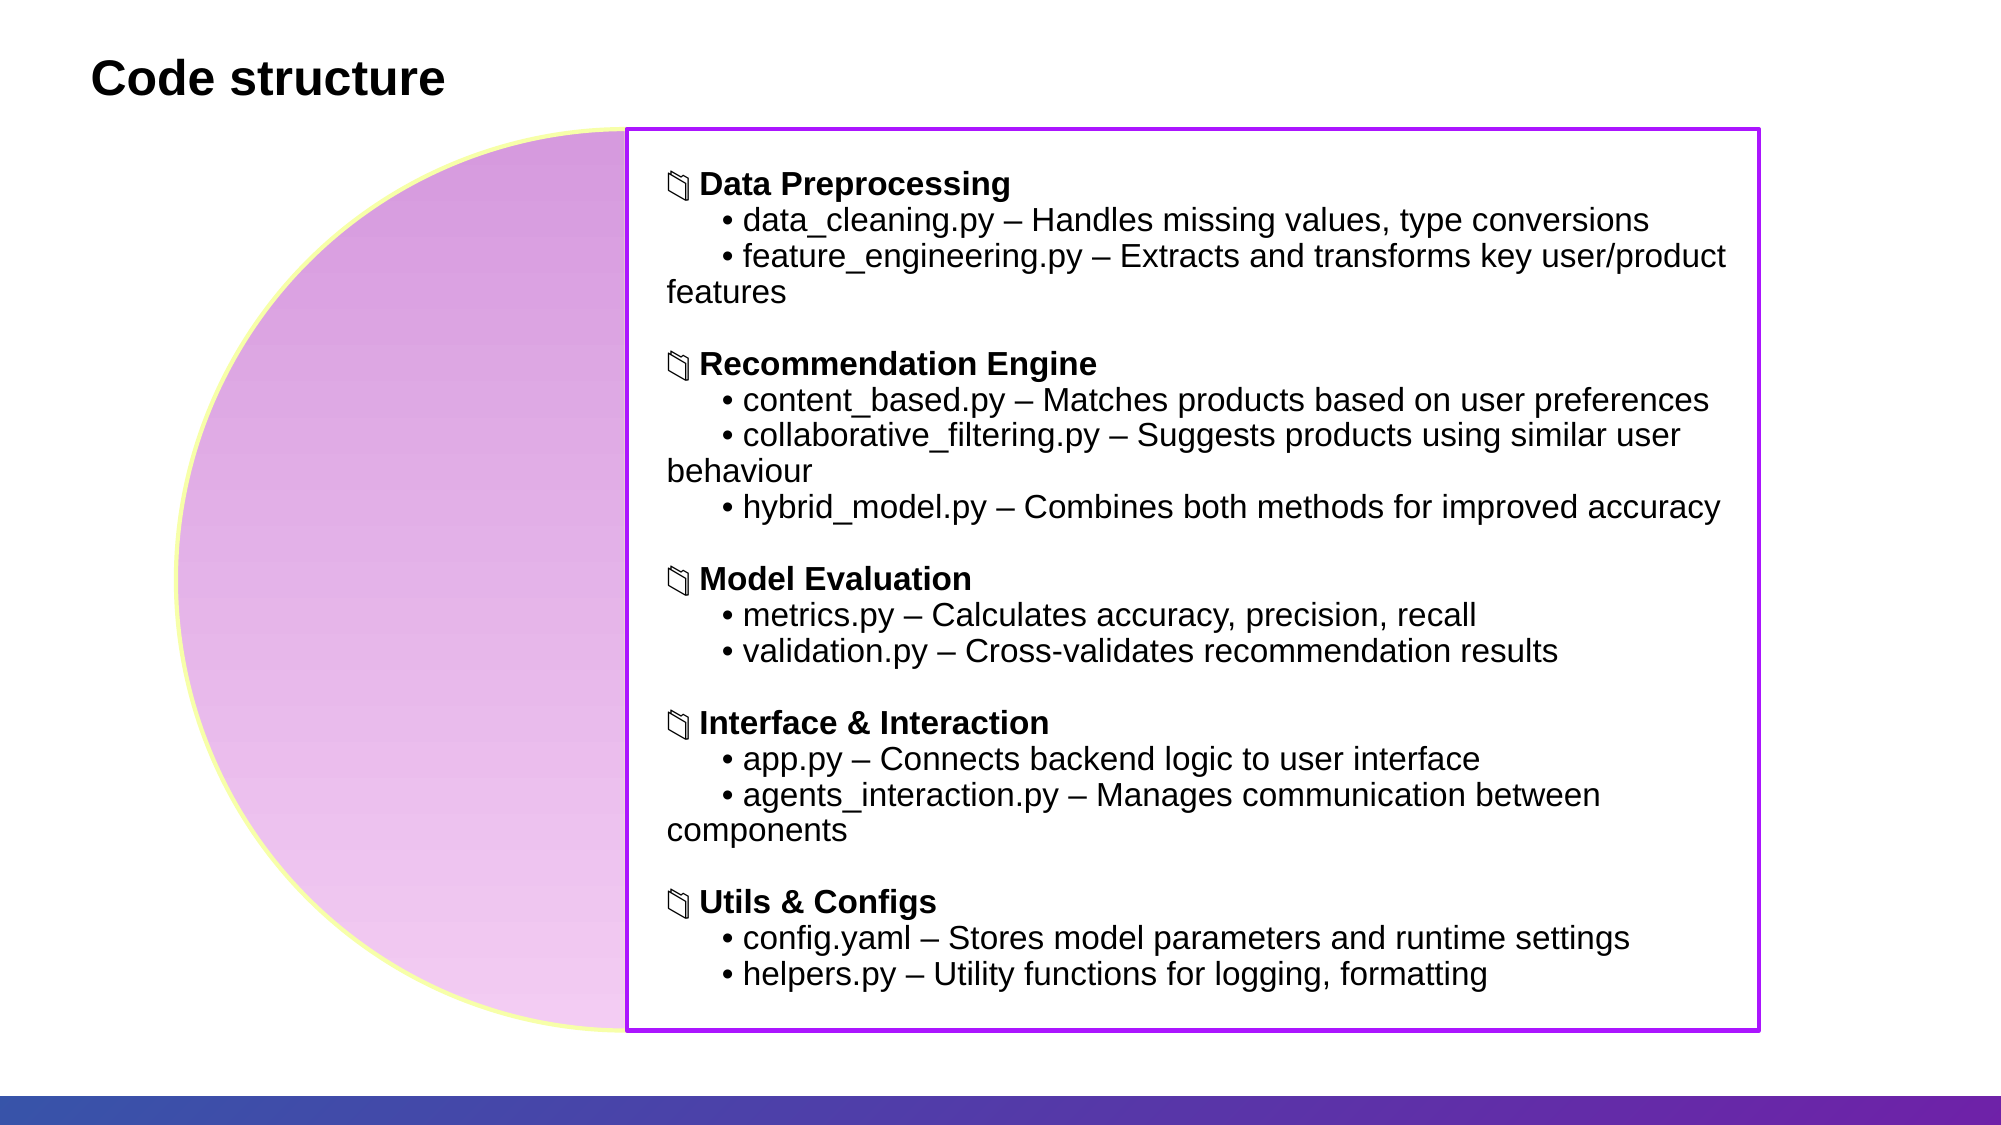

Code structure
📁 Data Preprocessing
      • data_cleaning.py – Handles missing values, type conversions
      • feature_engineering.py – Extracts and transforms key user/product features
📁 Recommendation Engine
      • content_based.py – Matches products based on user preferences
      • collaborative_filtering.py – Suggests products using similar user behaviour
      • hybrid_model.py – Combines both methods for improved accuracy
📁 Model Evaluation
      • metrics.py – Calculates accuracy, precision, recall
      • validation.py – Cross-validates recommendation results
📁 Interface & Interaction
      • app.py – Connects backend logic to user interface
      • agents_interaction.py – Manages communication between components
📁 Utils & Configs
      • config.yaml – Stores model parameters and runtime settings
      • helpers.py – Utility functions for logging, formatting